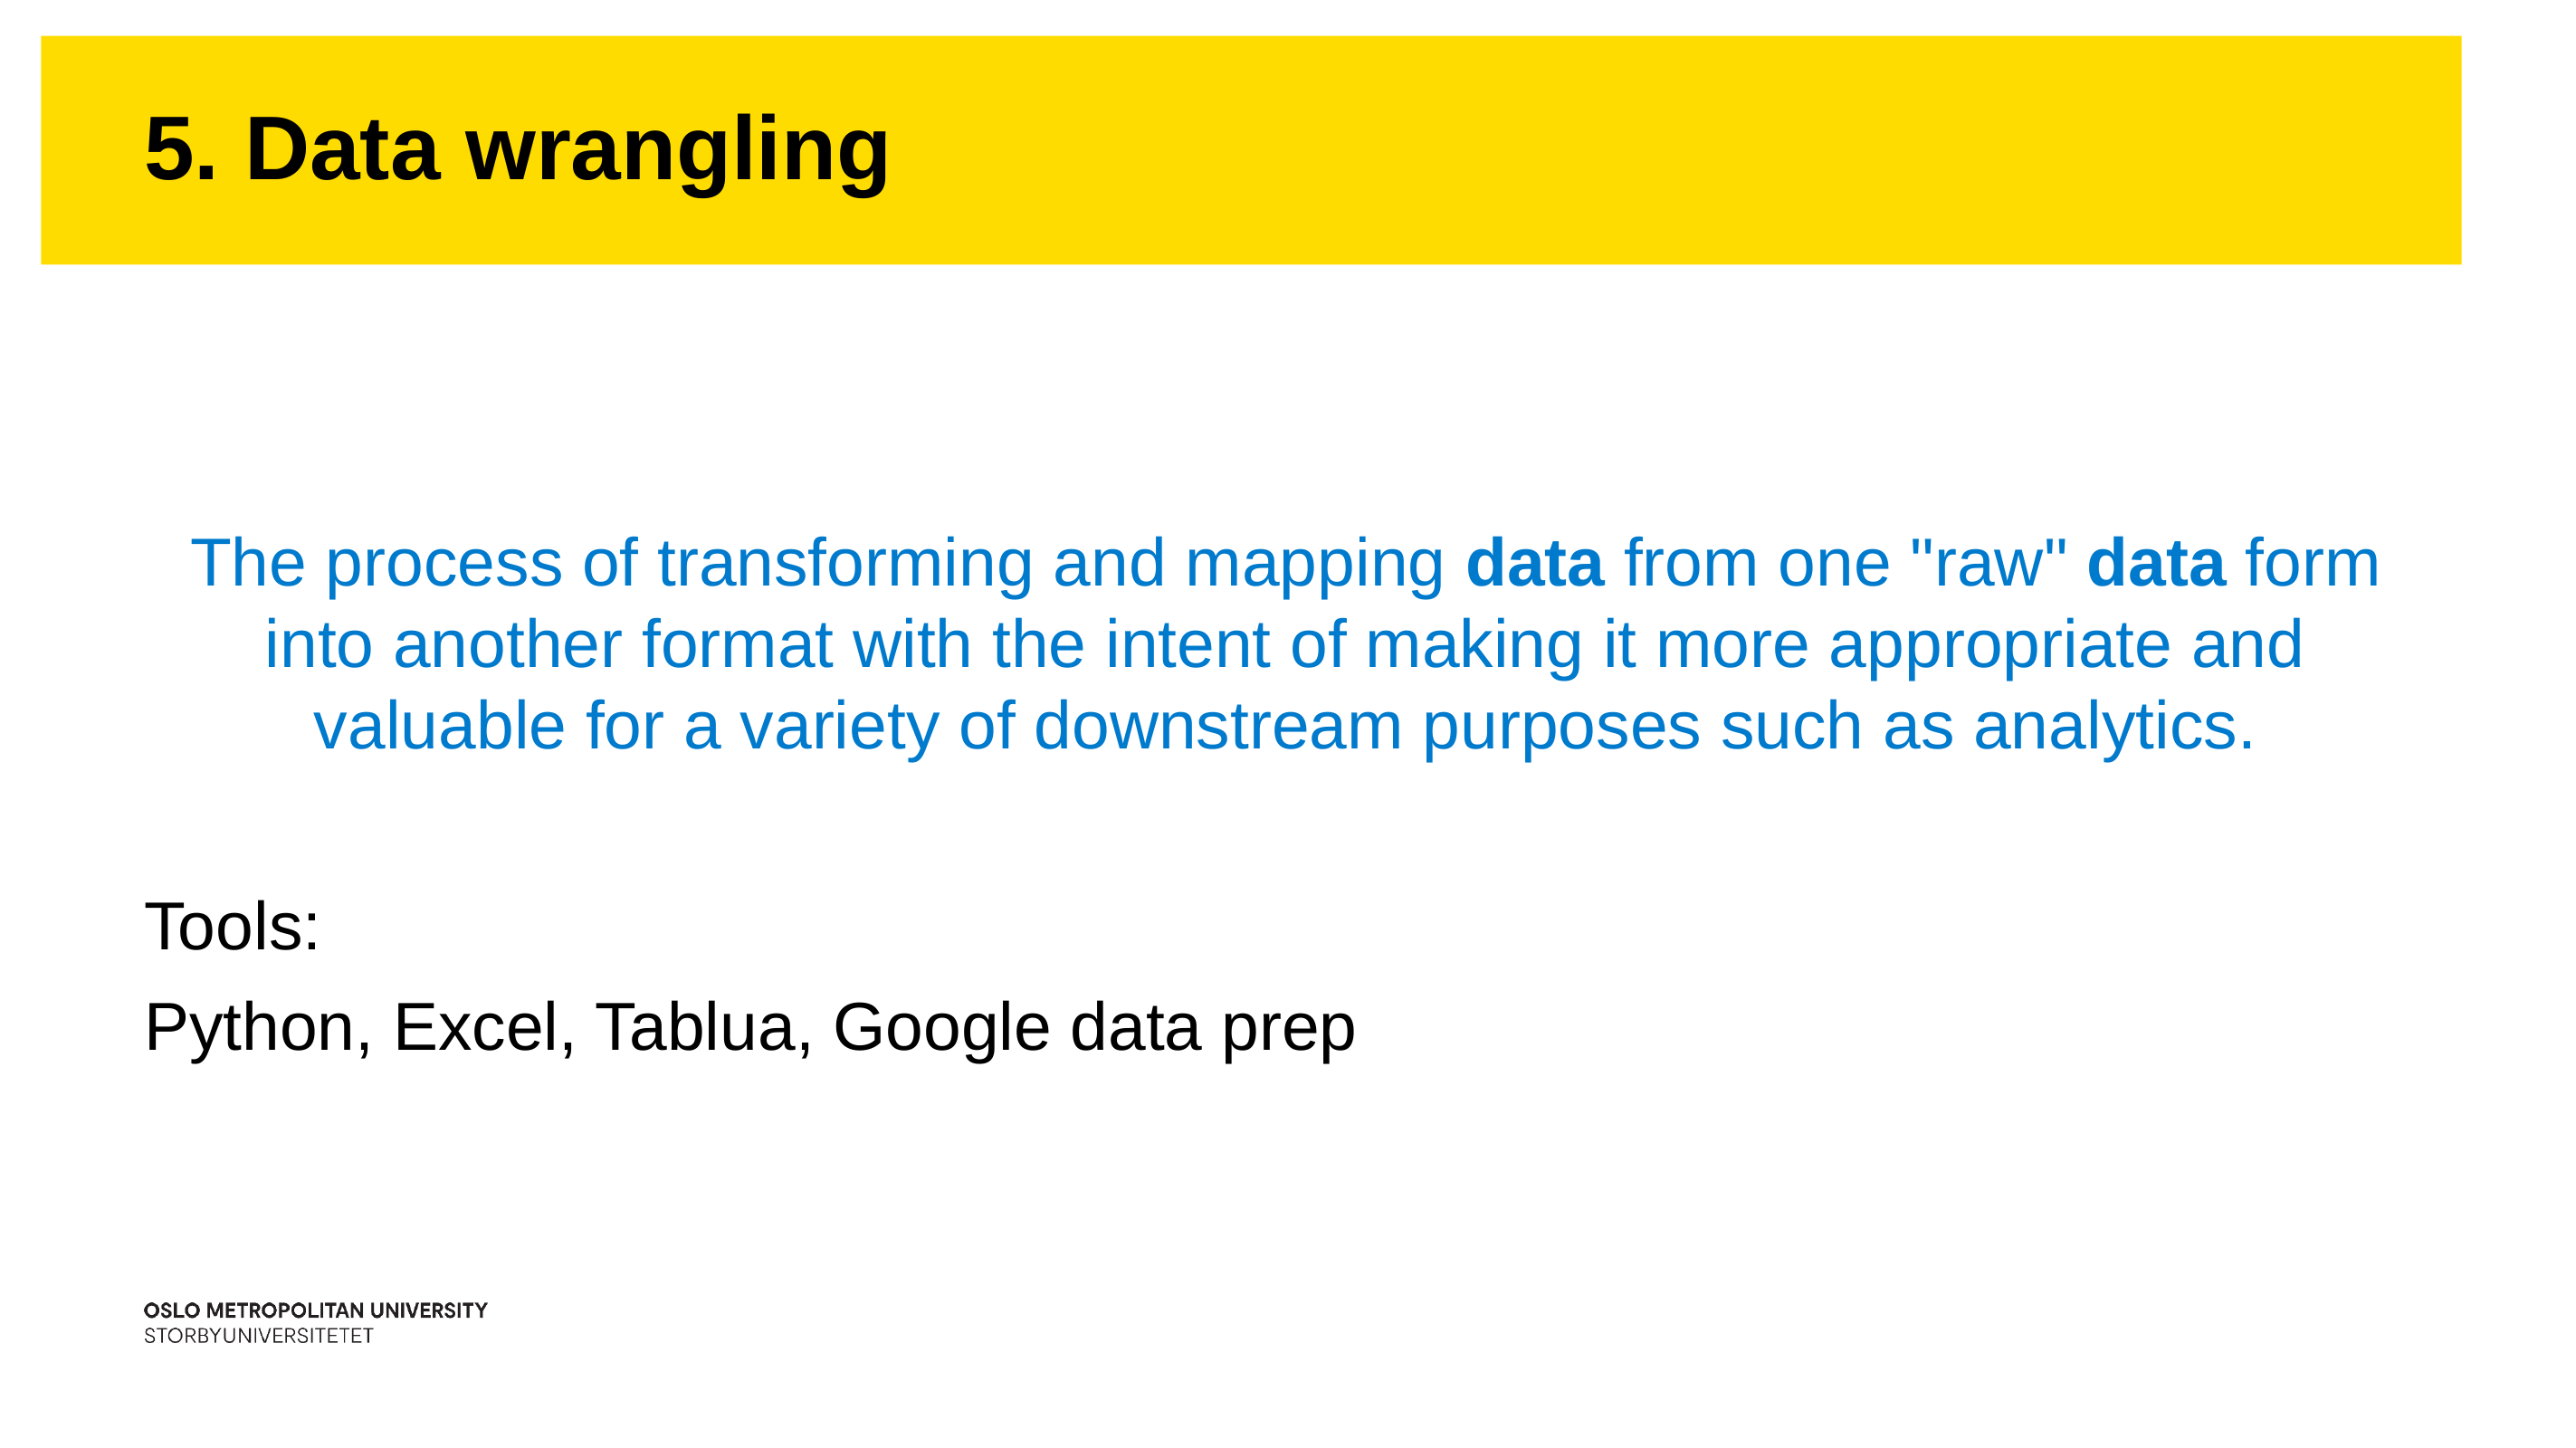

5. Data wrangling
The process of transforming and mapping data from one "raw" data form into another format with the intent of making it more appropriate and valuable for a variety of downstream purposes such as analytics.

Tools:
Python, Excel, Tablua, Google data prep